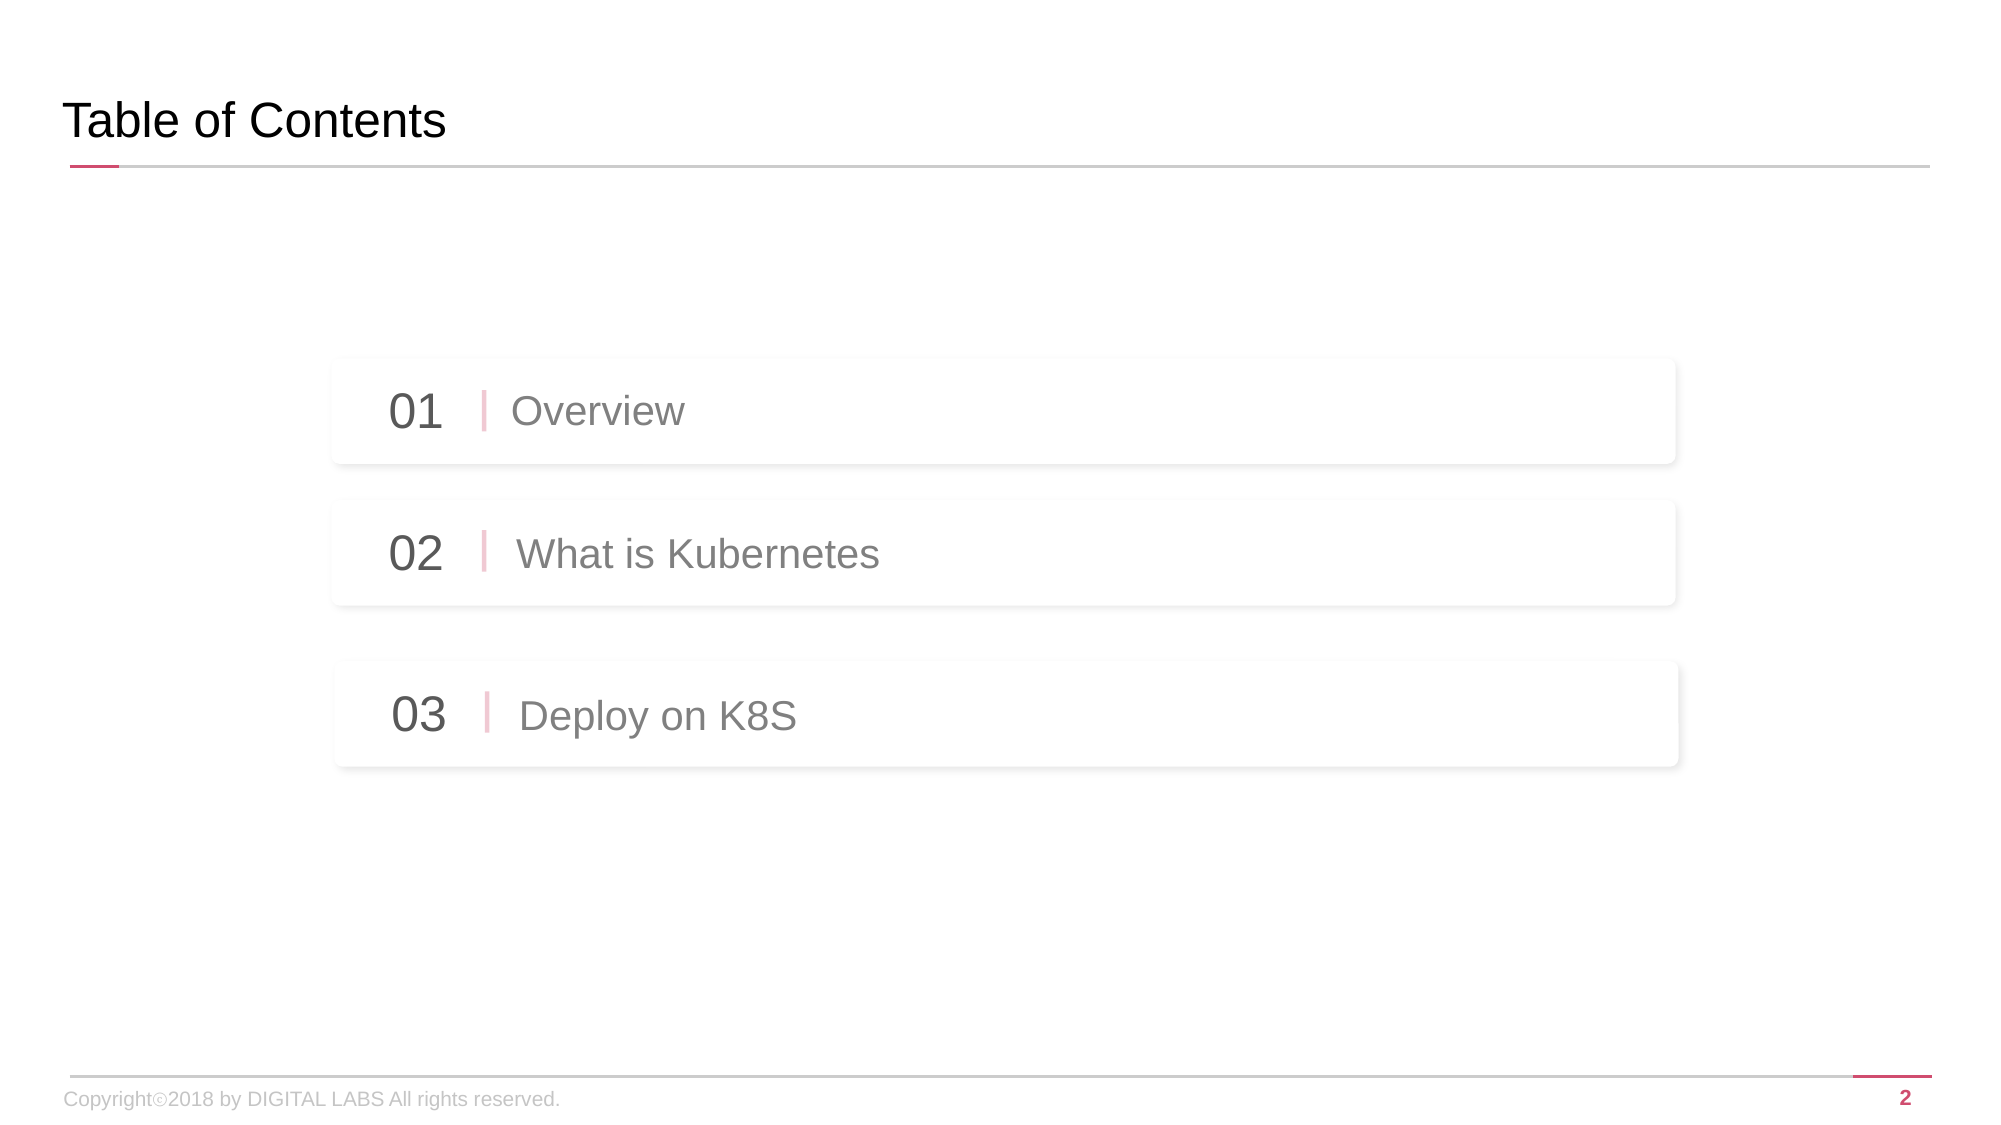

Table of Contents
ㅇㅇㅇㅇ ㅇㅇㅇㄹ
01
Overview
ㄴㄴㄴㄴccnrk
02
What is Kubernetes
ㄴㄴㄴㄴccnrk
03
Deploy on K8S
Copyrightⓒ2018 by DIGITAL LABS All rights reserved.